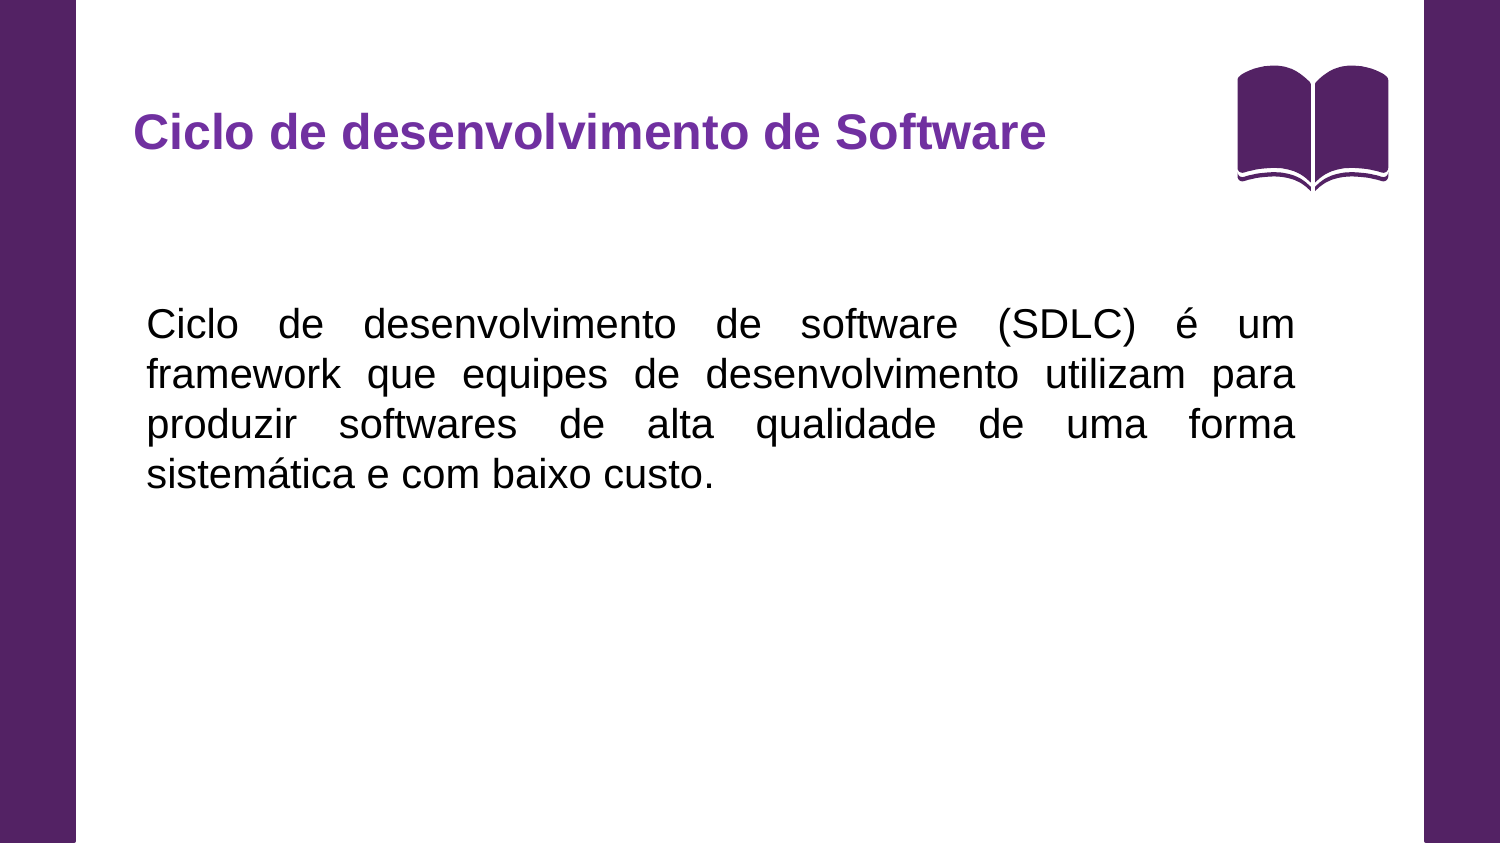

Ciclo de desenvolvimento de Software

Ciclo de desenvolvimento de software (SDLC) é um framework que equipes de desenvolvimento utilizam para produzir softwares de alta qualidade de uma forma sistemática e com baixo custo.